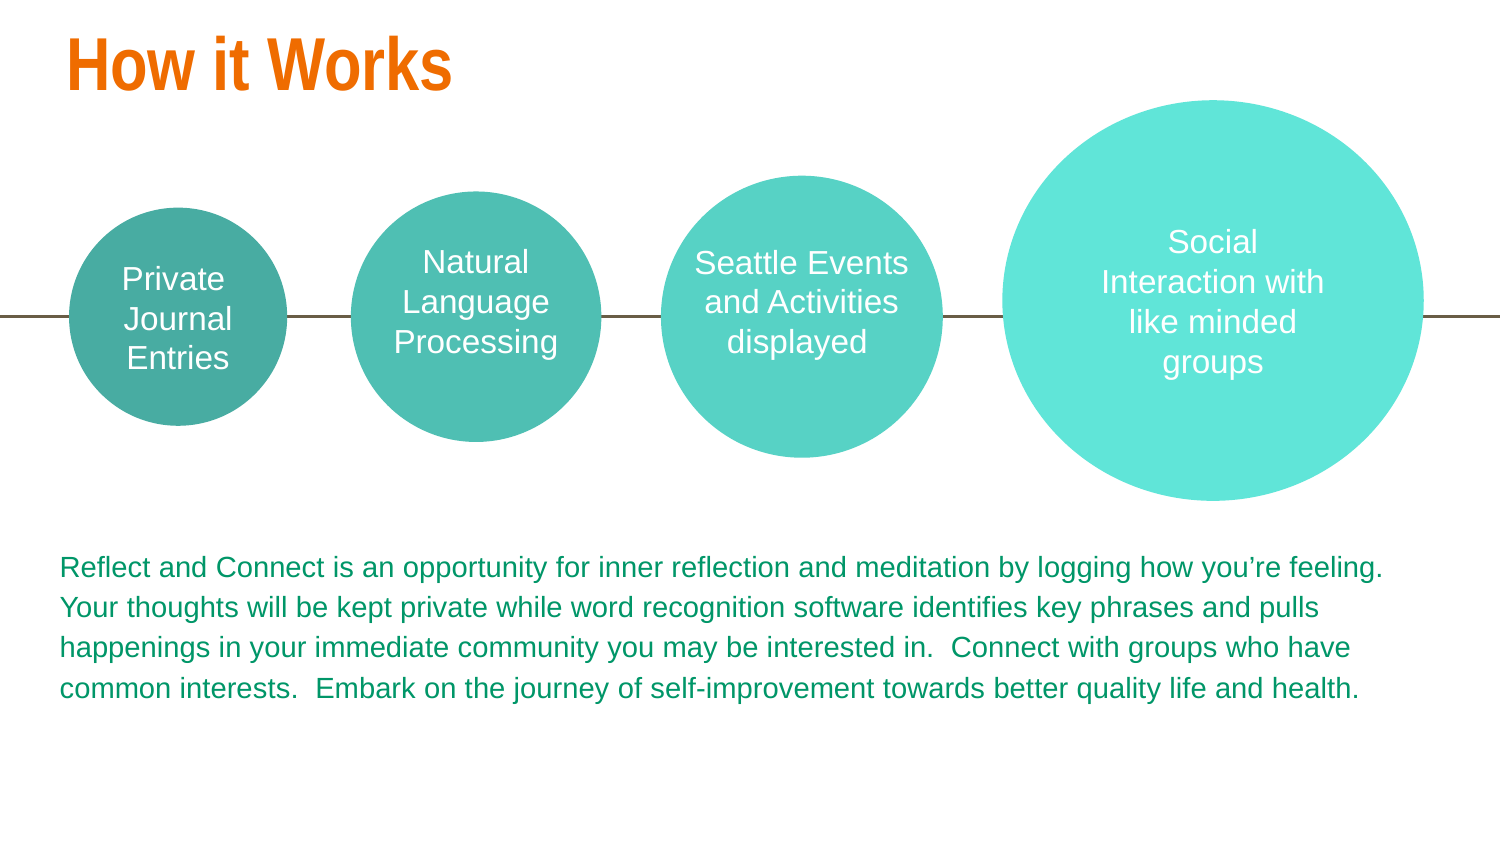

# How it Works

Seattle Events and Activities displayed
Social Interaction with like minded groups
Natural Language
Processing
Private
Journal Entries
Reflect and Connect is an opportunity for inner reflection and meditation by logging how you’re feeling.  Your thoughts will be kept private while word recognition software identifies key phrases and pulls happenings in your immediate community you may be interested in.  Connect with groups who have common interests.  Embark on the journey of self-improvement towards better quality life and health.